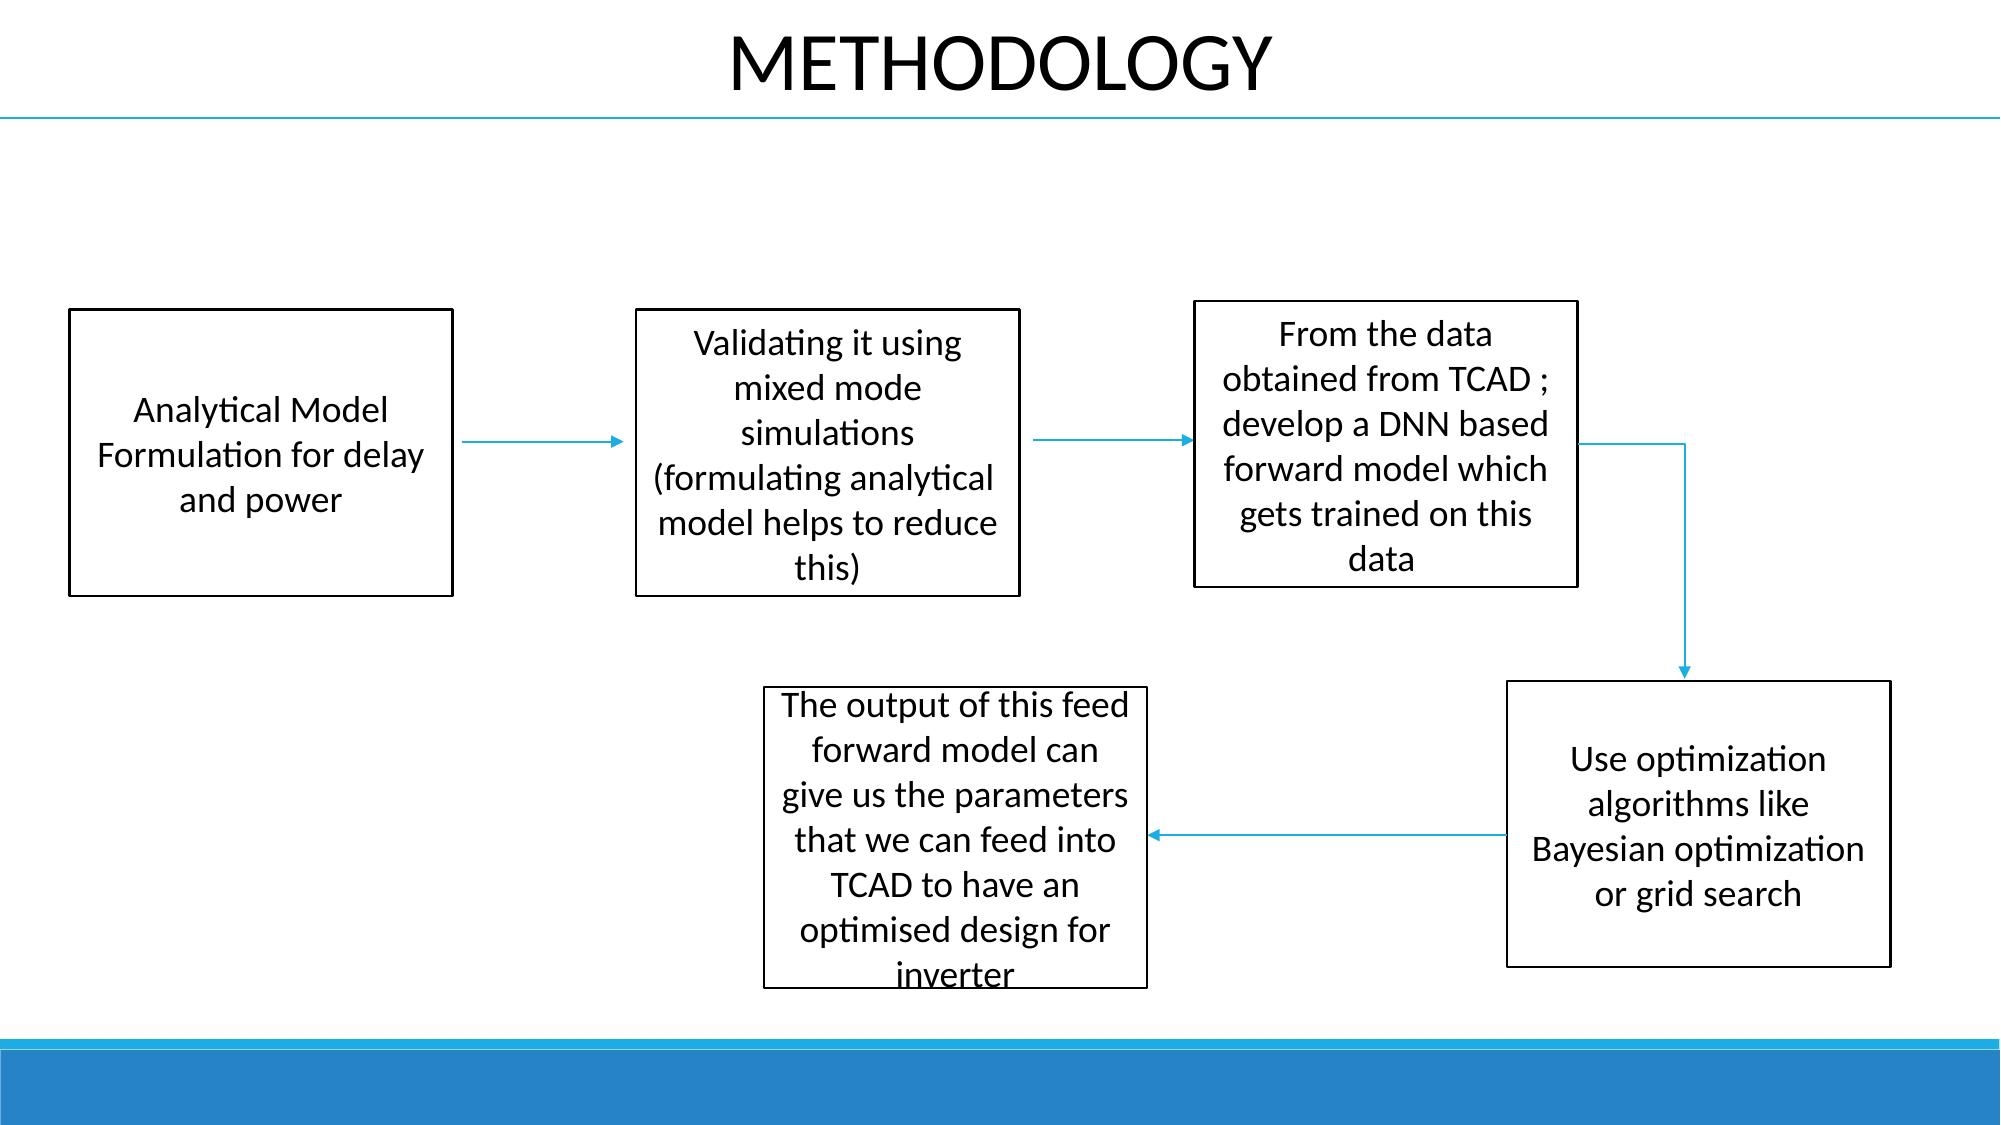

METHODOLOGY
From the data obtained from TCAD ; develop a DNN based forward model which gets trained on this data
Analytical Model Formulation for delay and power
Validating it using mixed mode simulations (formulating analytical  model helps to reduce this)
Use optimization algorithms like Bayesian optimization or grid search
The output of this feed forward model can give us the parameters that we can feed into TCAD to have an optimised design for inverter